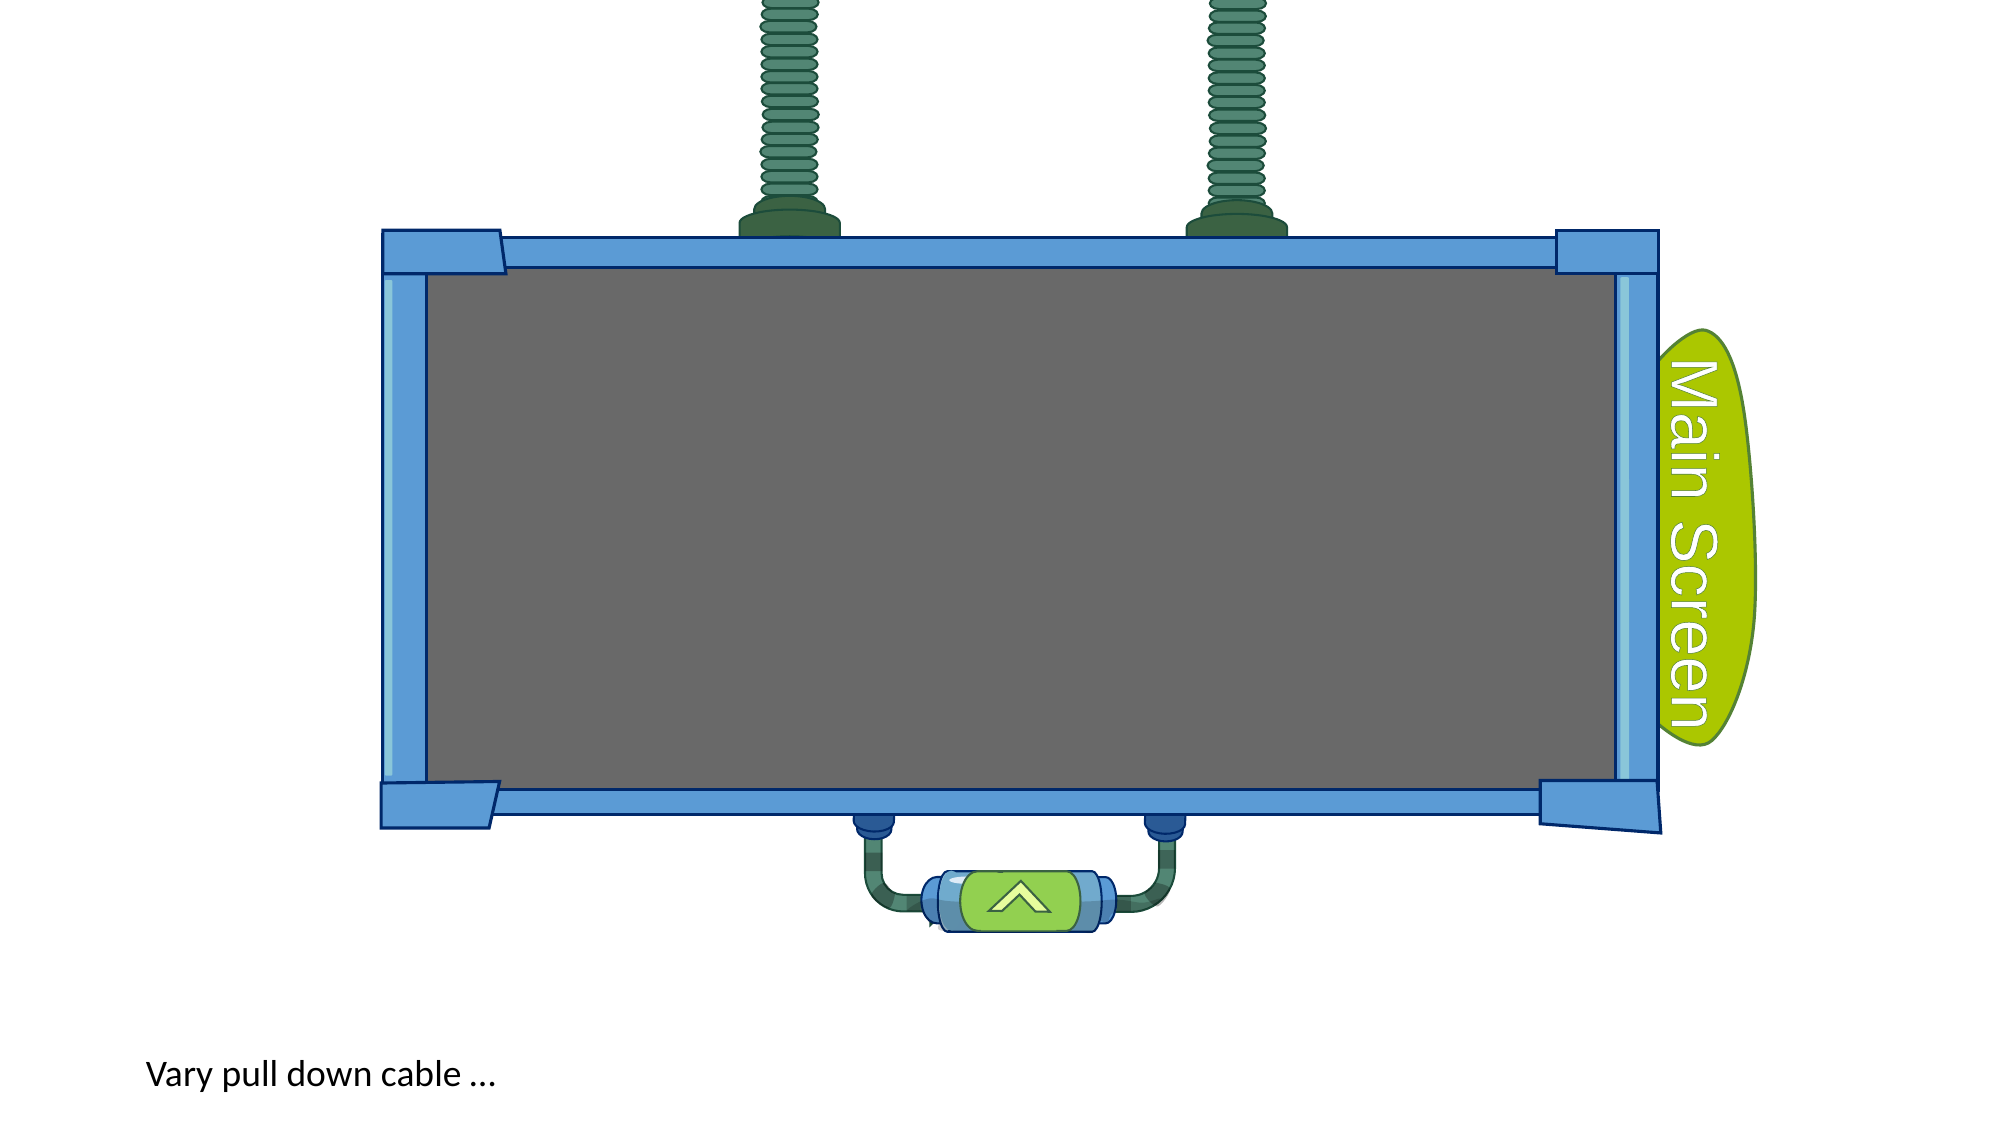

Main Screen

Vary pull down cable …